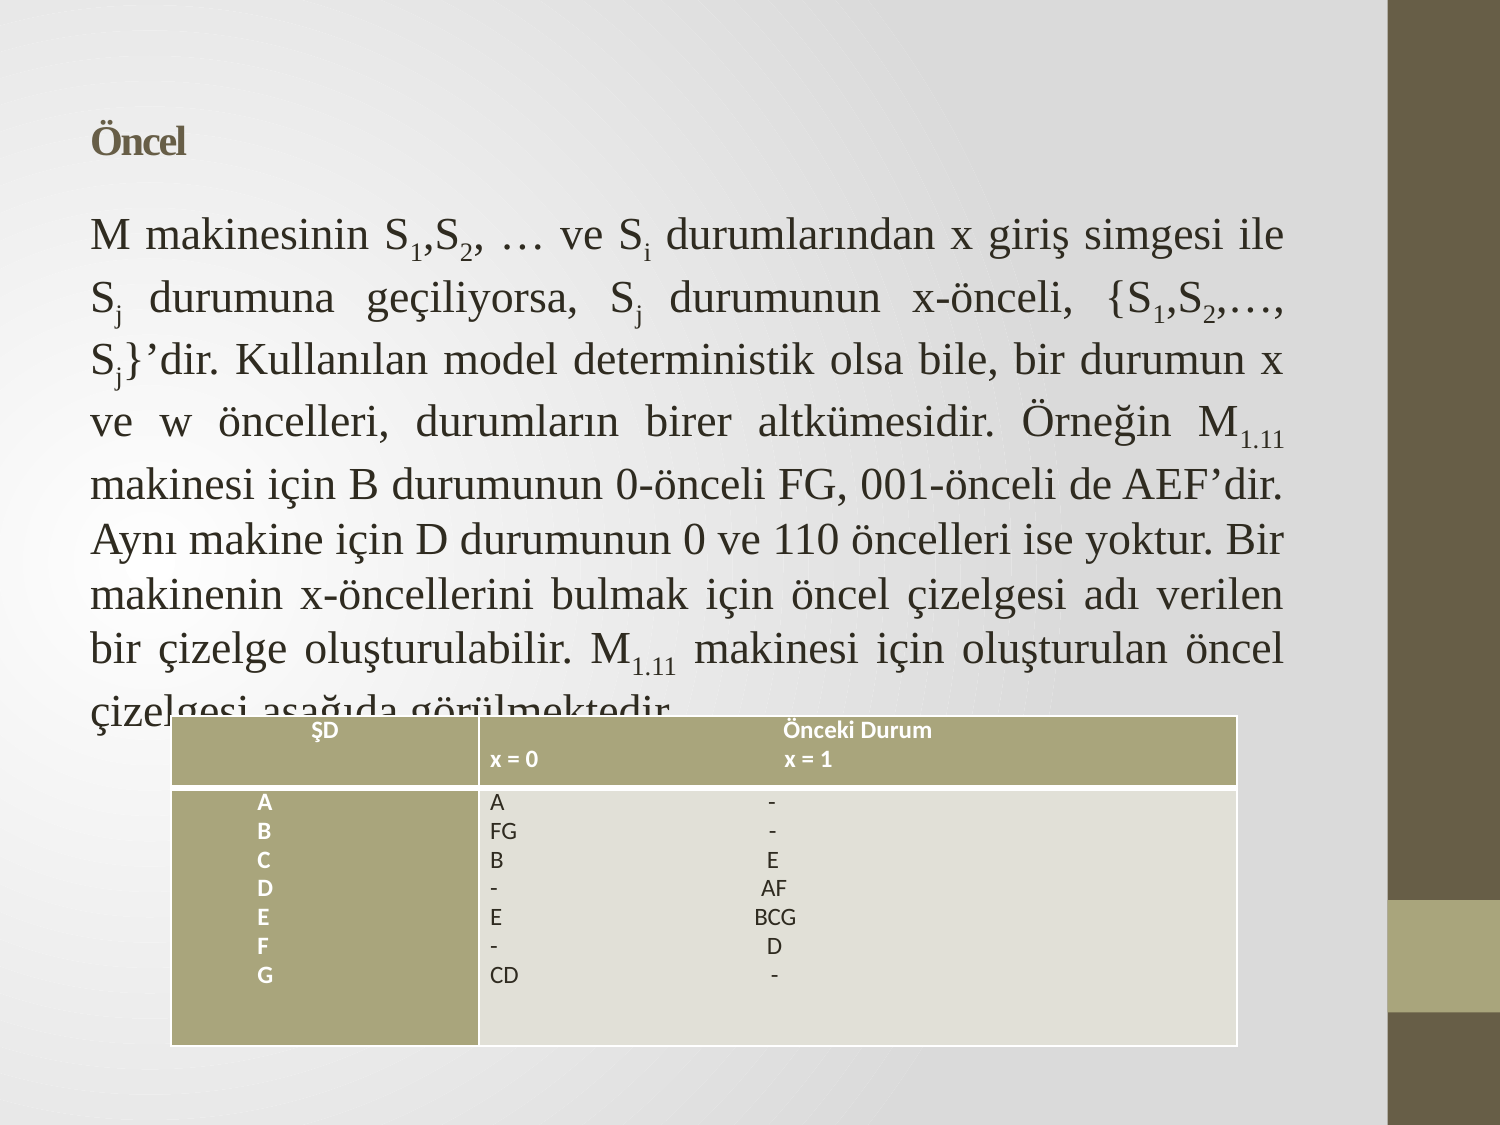

# Öncel
M makinesinin S1,S2, … ve Si durumlarından x giriş simgesi ile Sj durumuna geçiliyorsa, Sj durumunun x-önceli, {S1,S2,…, Sj}’dir. Kullanılan model deterministik olsa bile, bir durumun x ve w öncelleri, durumların birer altkümesidir. Örneğin M1.11 makinesi için B durumunun 0-önceli FG, 001-önceli de AEF’dir. Aynı makine için D durumunun 0 ve 110 öncelleri ise yoktur. Bir makinenin x-öncellerini bulmak için öncel çizelgesi adı verilen bir çizelge oluşturulabilir. M1.11 makinesi için oluşturulan öncel çizelgesi aşağıda görülmektedir.

| ŞD | Önceki Durum x = 0 x = 1 |
| --- | --- |
| A B C D E F G | A - FG - B E - AF E BCG - D CD - |